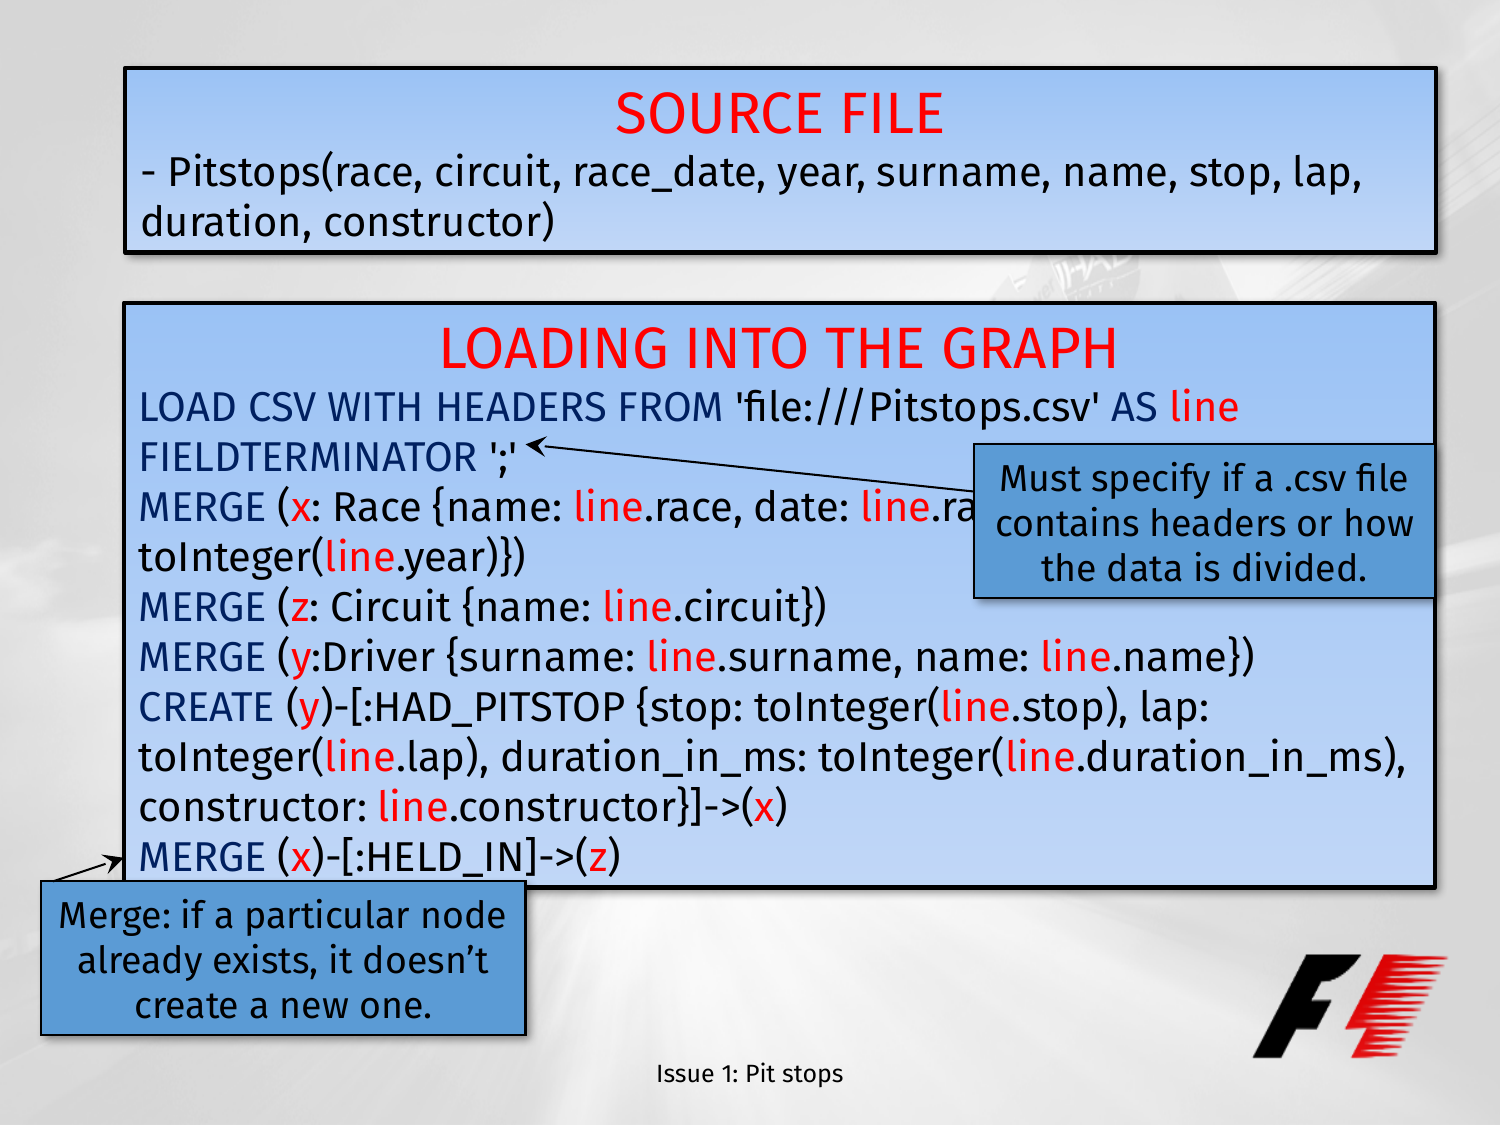

SOURCE FILE
- Pitstops(race, circuit, race_date, year, surname, name, stop, lap, duration, constructor)
LOADING INTO THE GRAPH
LOAD CSV WITH HEADERS FROM 'file:///Pitstops.csv' AS line FIELDTERMINATOR ';'
MERGE (x: Race {name: line.race, date: line.race_date, year: toInteger(line.year)})
MERGE (z: Circuit {name: line.circuit})
MERGE (y:Driver {surname: line.surname, name: line.name})
CREATE (y)-[:HAD_PITSTOP {stop: toInteger(line.stop), lap: toInteger(line.lap), duration_in_ms: toInteger(line.duration_in_ms), constructor: line.constructor}]->(x)
MERGE (x)-[:HELD_IN]->(z)
Must specify if a .csv file contains headers or how the data is divided.
Merge: if a particular node already exists, it doesn’t create a new one.
Issue 1: Pit stops